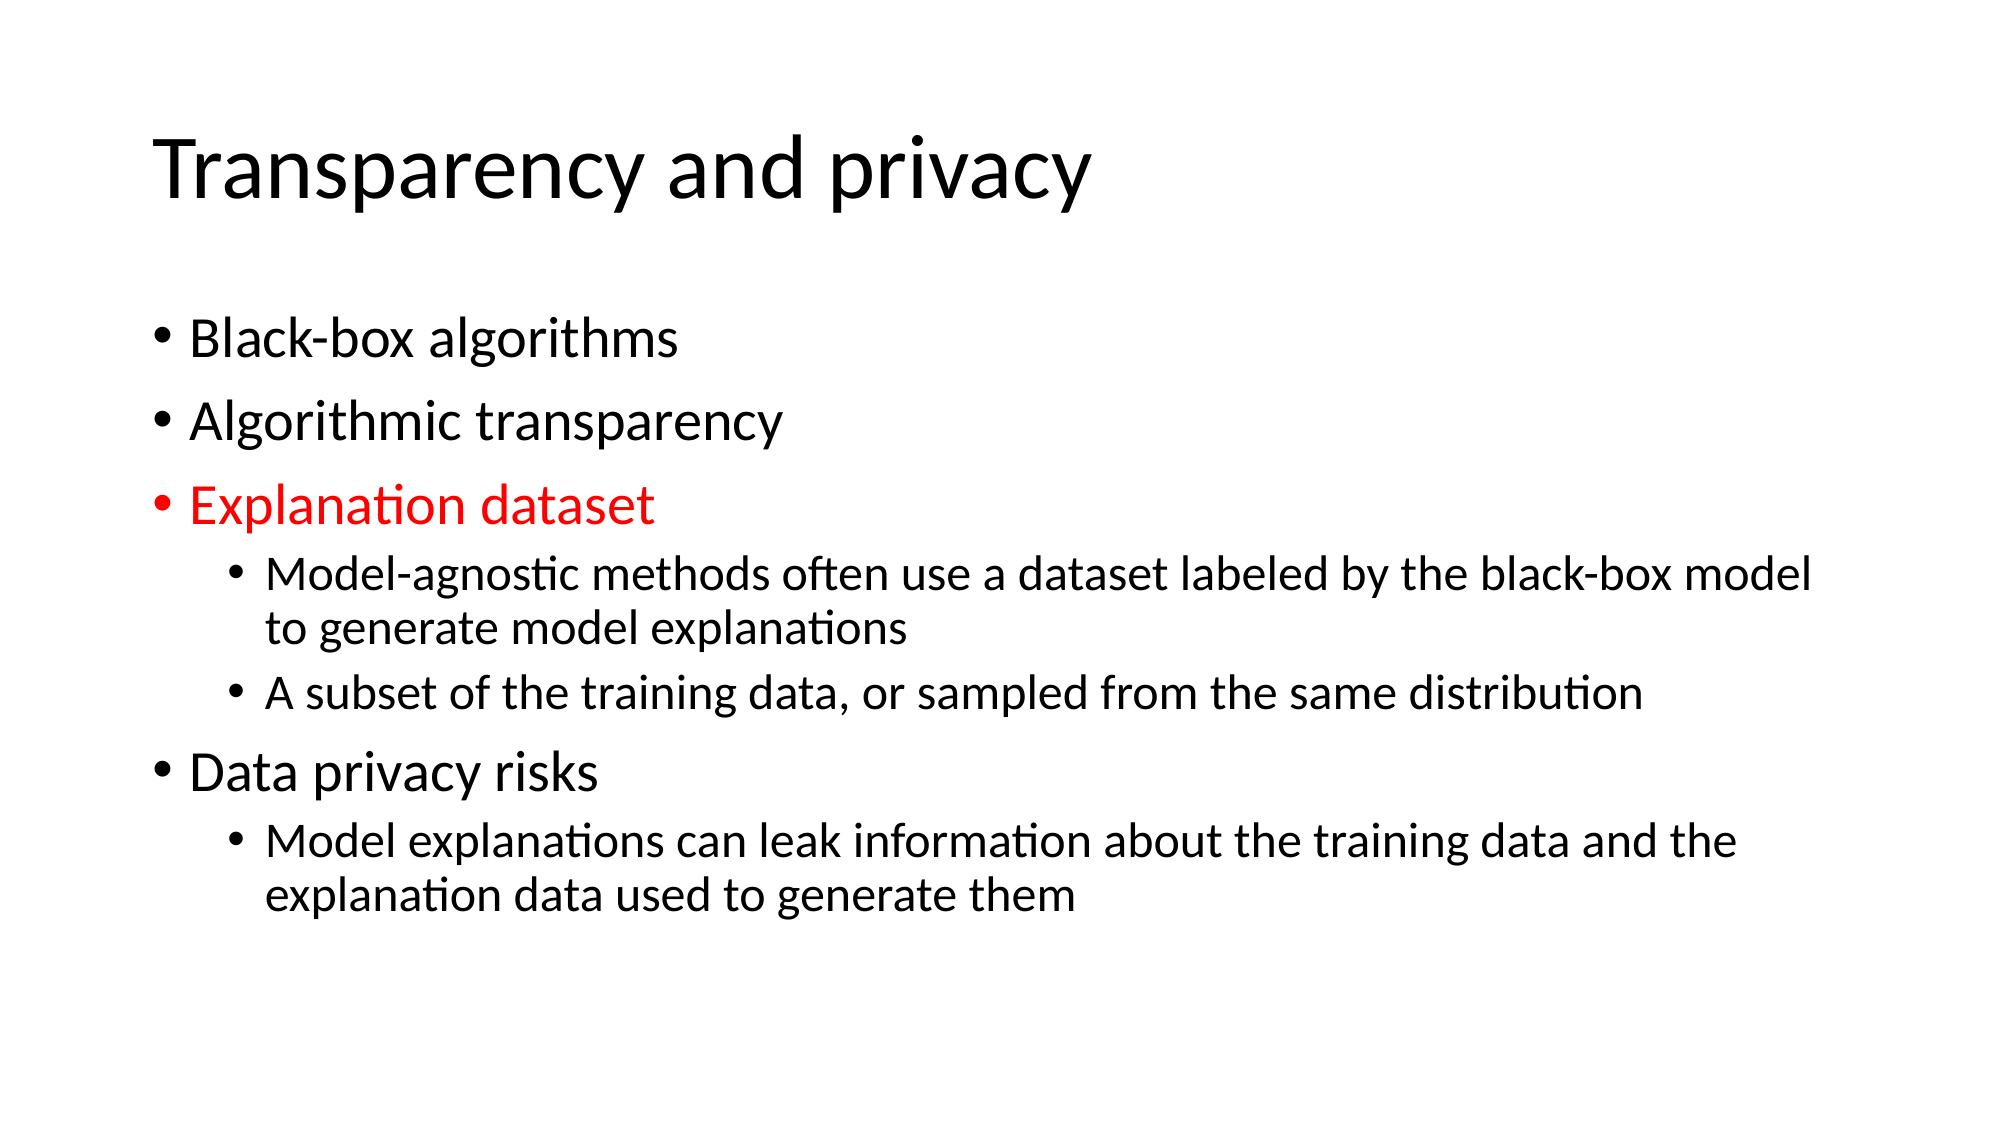

# Transparency and privacy
Black-box algorithms
Algorithmic transparency
Explanation dataset
Model-agnostic methods often use a dataset labeled by the black-box model to generate model explanations
A subset of the training data, or sampled from the same distribution
Data privacy risks
Model explanations can leak information about the training data and the explanation data used to generate them